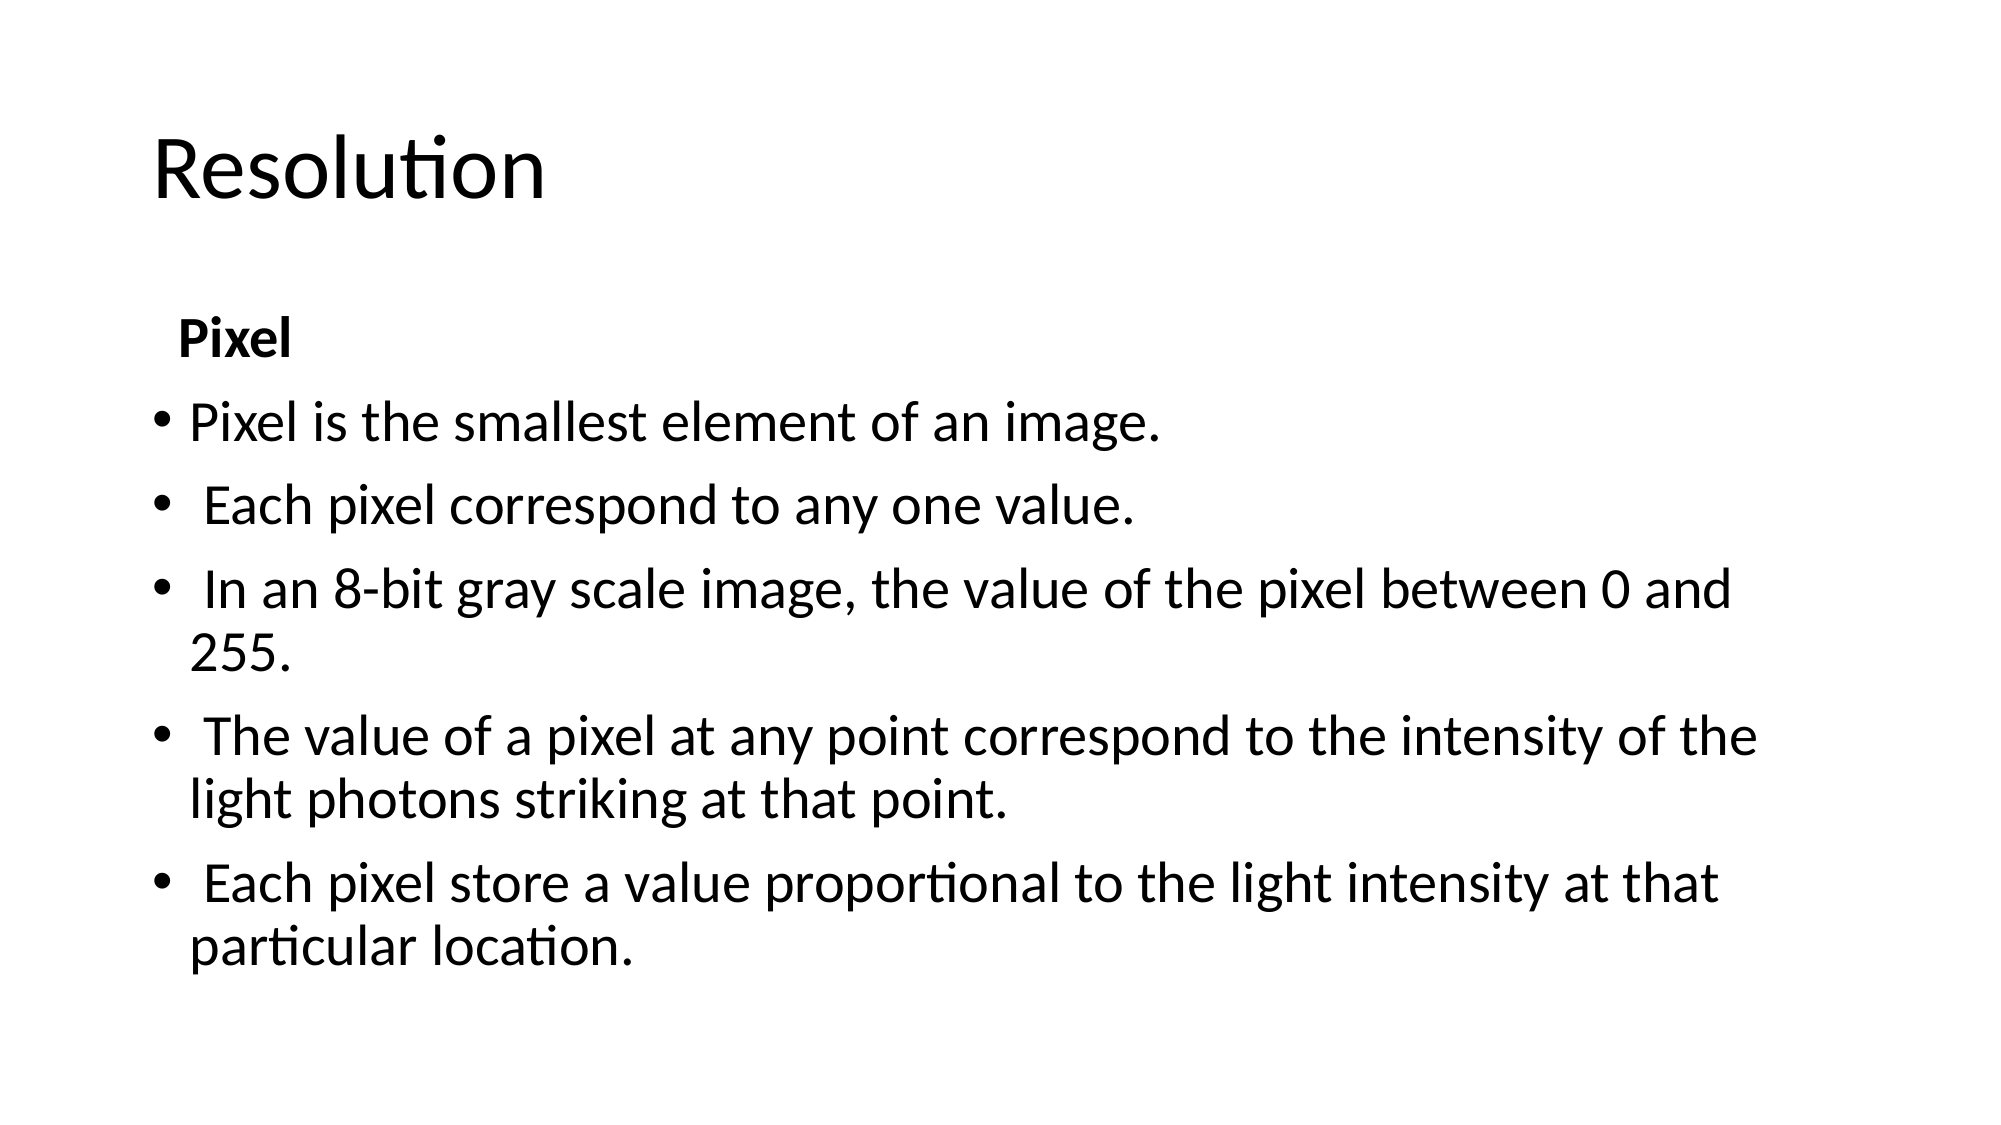

# Resolution
  Pixel
Pixel is the smallest element of an image.
 Each pixel correspond to any one value.
 In an 8-bit gray scale image, the value of the pixel between 0 and 255.
 The value of a pixel at any point correspond to the intensity of the light photons striking at that point.
 Each pixel store a value proportional to the light intensity at that particular location.